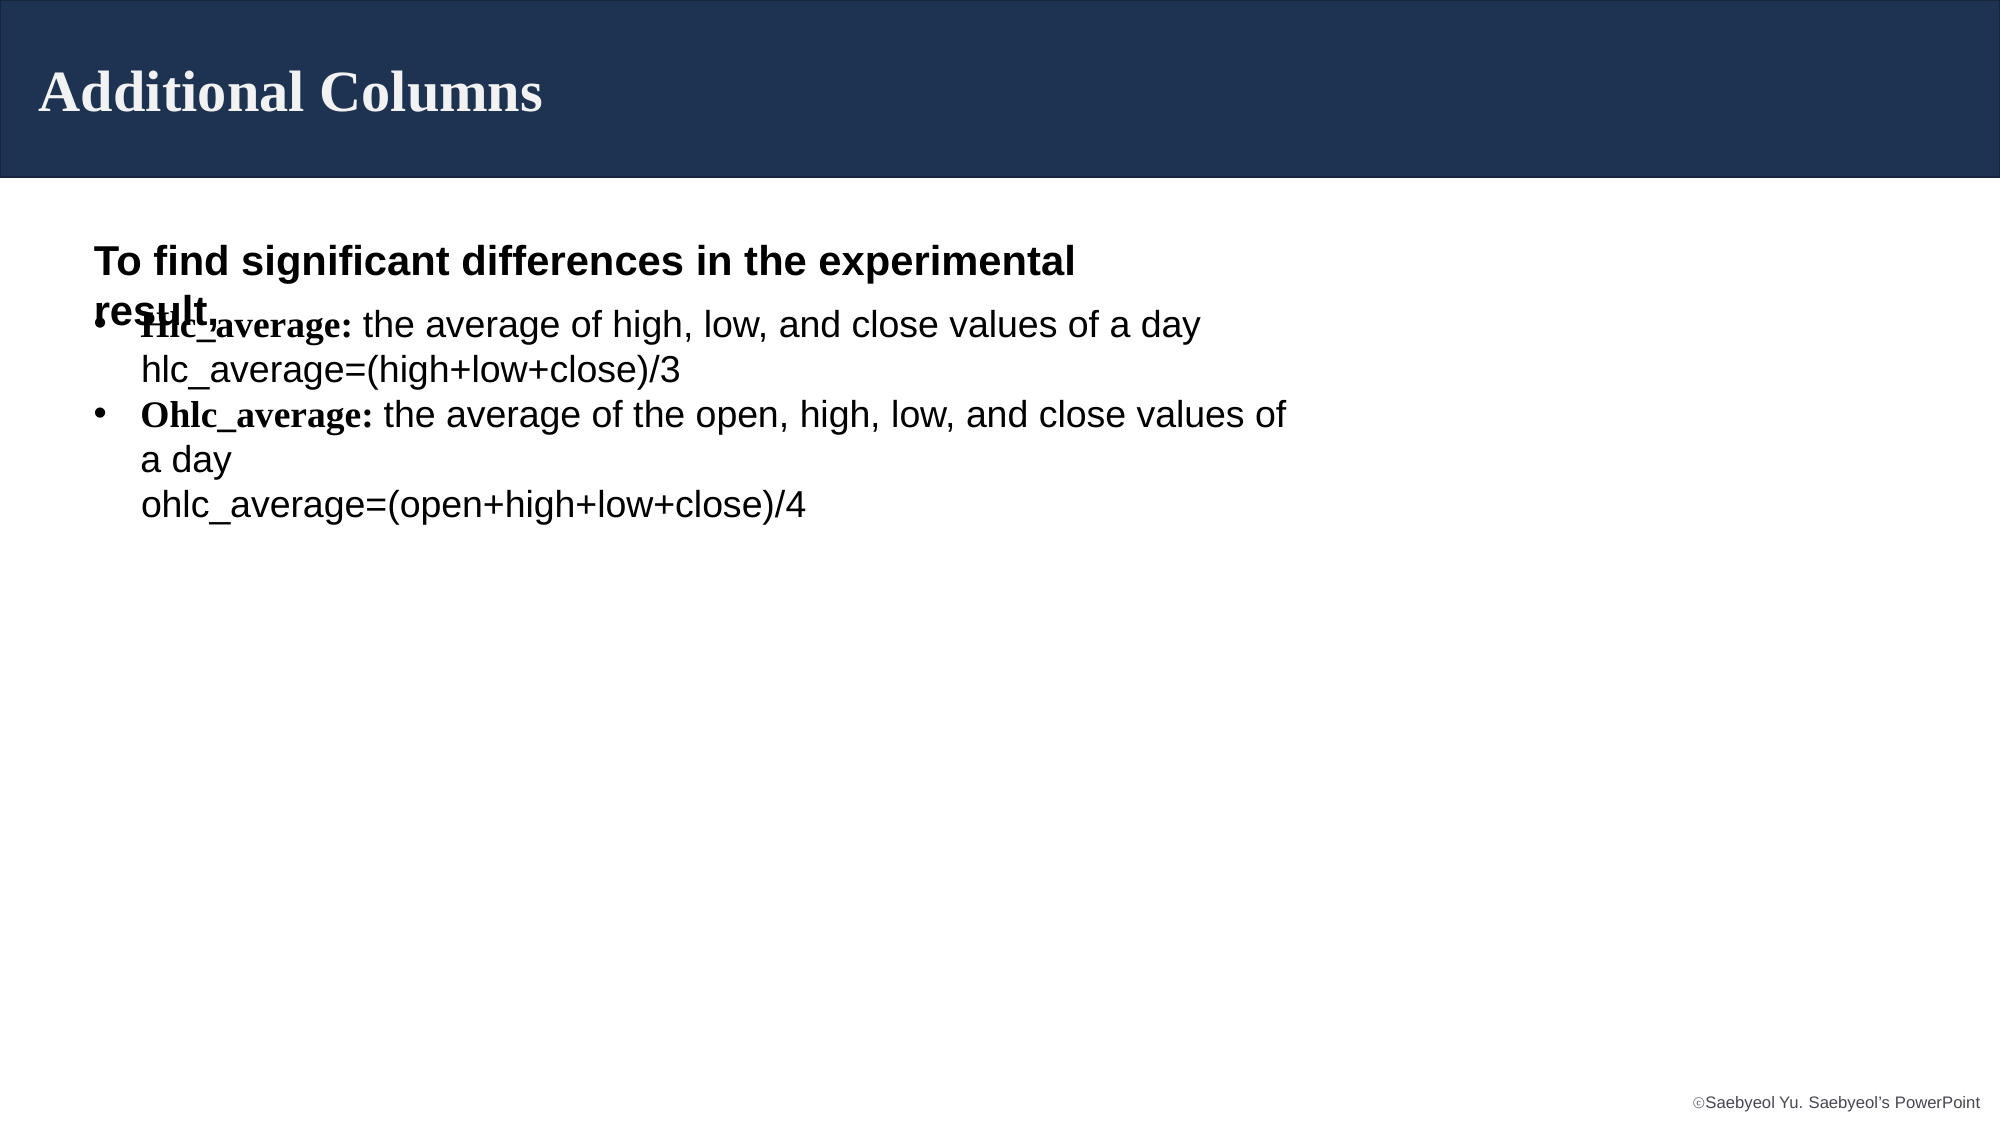

Additional Columns
To find significant differences in the experimental result,
Hlc_average: the average of high, low, and close values of a day
     hlc_average=(high+low+close)/3
Ohlc_average: the average of the open, high, low, and close values of a day
     ohlc_average=(open+high+low+close)/4